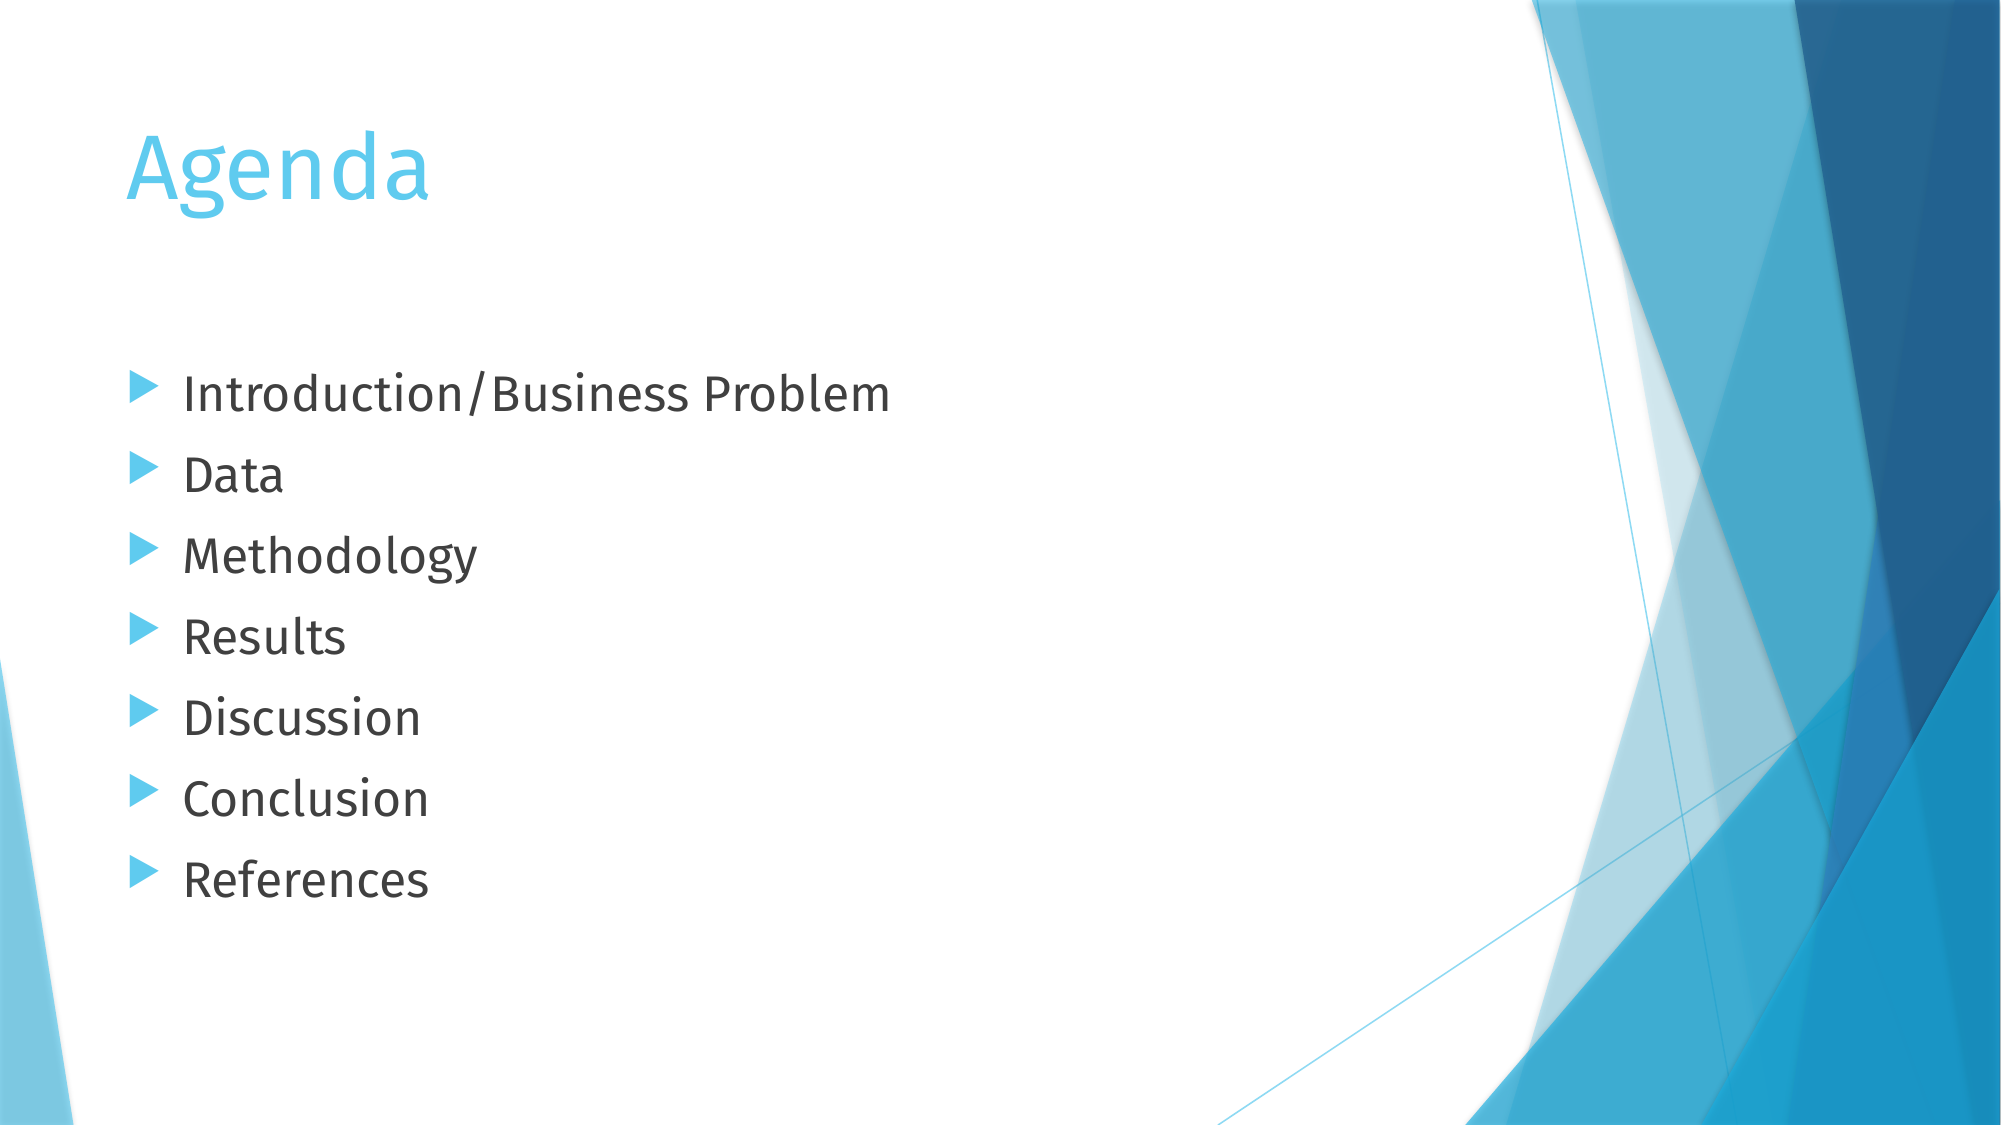

# Agenda
Introduction/Business Problem
Data
Methodology
Results
Discussion
Conclusion
References